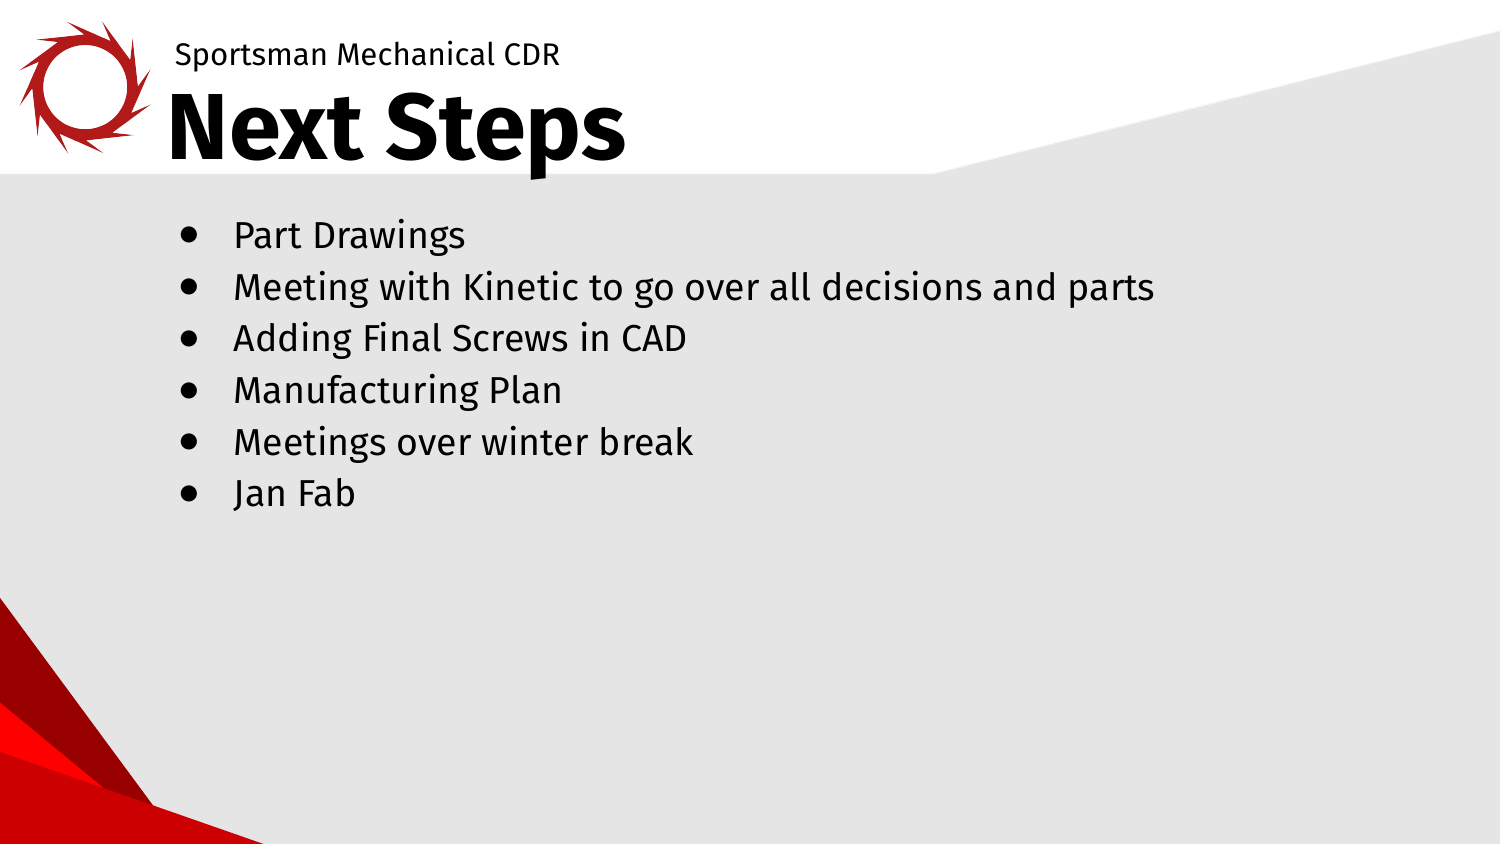

Sportsman Mechanical CDR
# Next Steps
Part Drawings
Meeting with Kinetic to go over all decisions and parts
Adding Final Screws in CAD
Manufacturing Plan
Meetings over winter break
Jan Fab